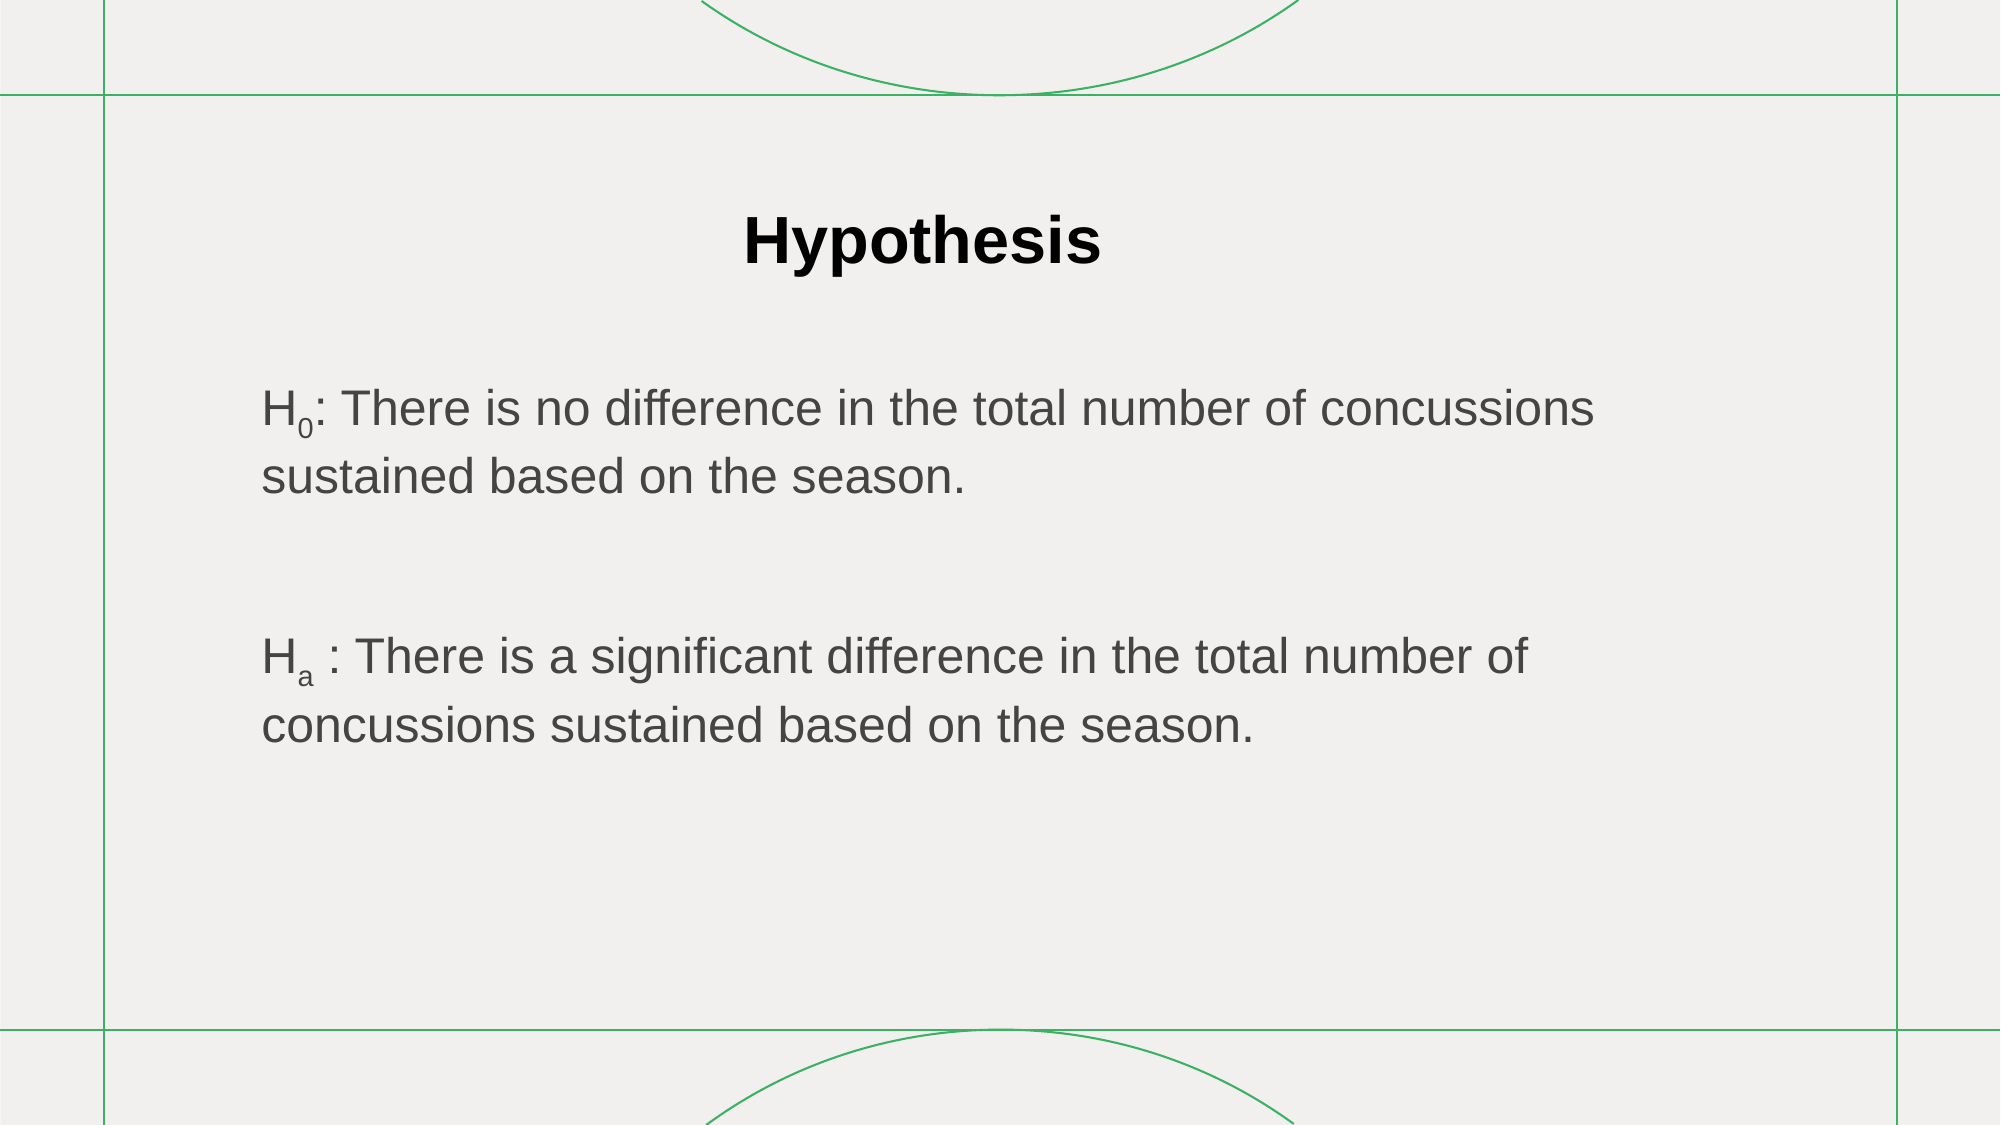

Hypothesis
H0: There is no difference in the total number of concussions sustained based on the season.

Ha : There is a significant difference in the total number of concussions sustained based on the season.